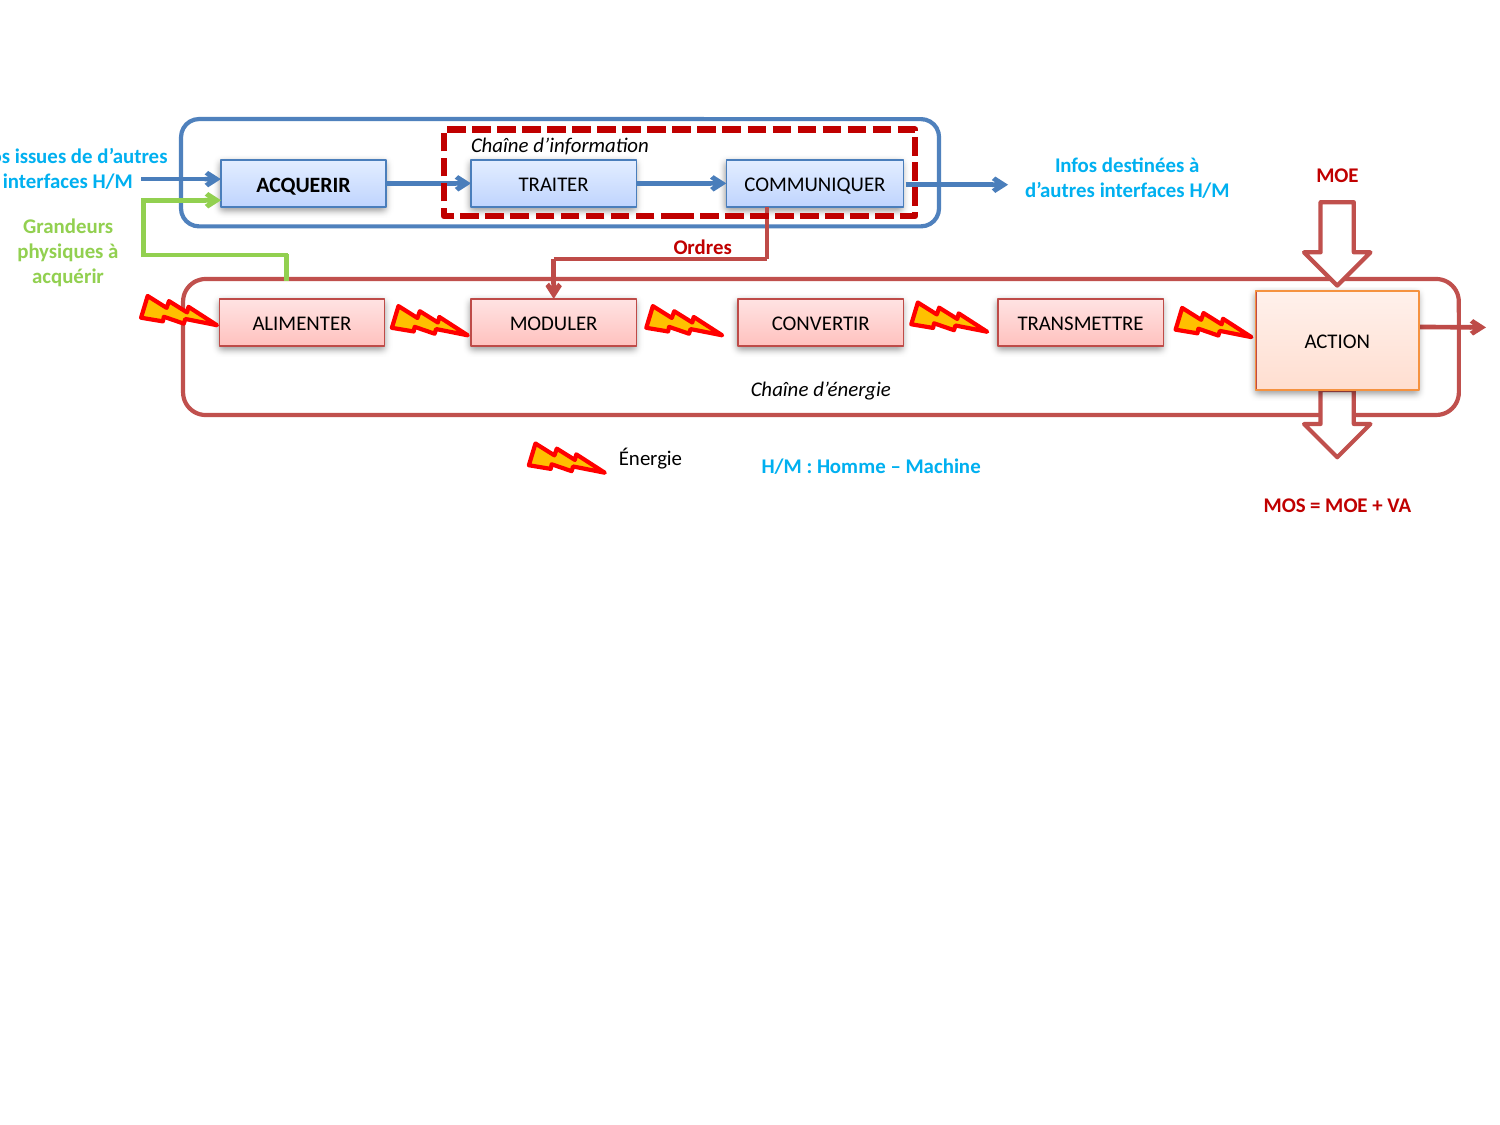

Infos issues de d’autres interfaces H/M
Chaîne d’information
Infos destinées à d’autres interfaces H/M

MOE
ACQUERIR
TRAITER
COMMUNIQUER
Grandeurs physiques à acquérir

Ordres

Chaîne d’énergie

ACTION
TRANSMETTRE
ALIMENTER
MODULER
CONVERTIR

H/M : Homme – Machine
Énergie
MOS = MOE + VA